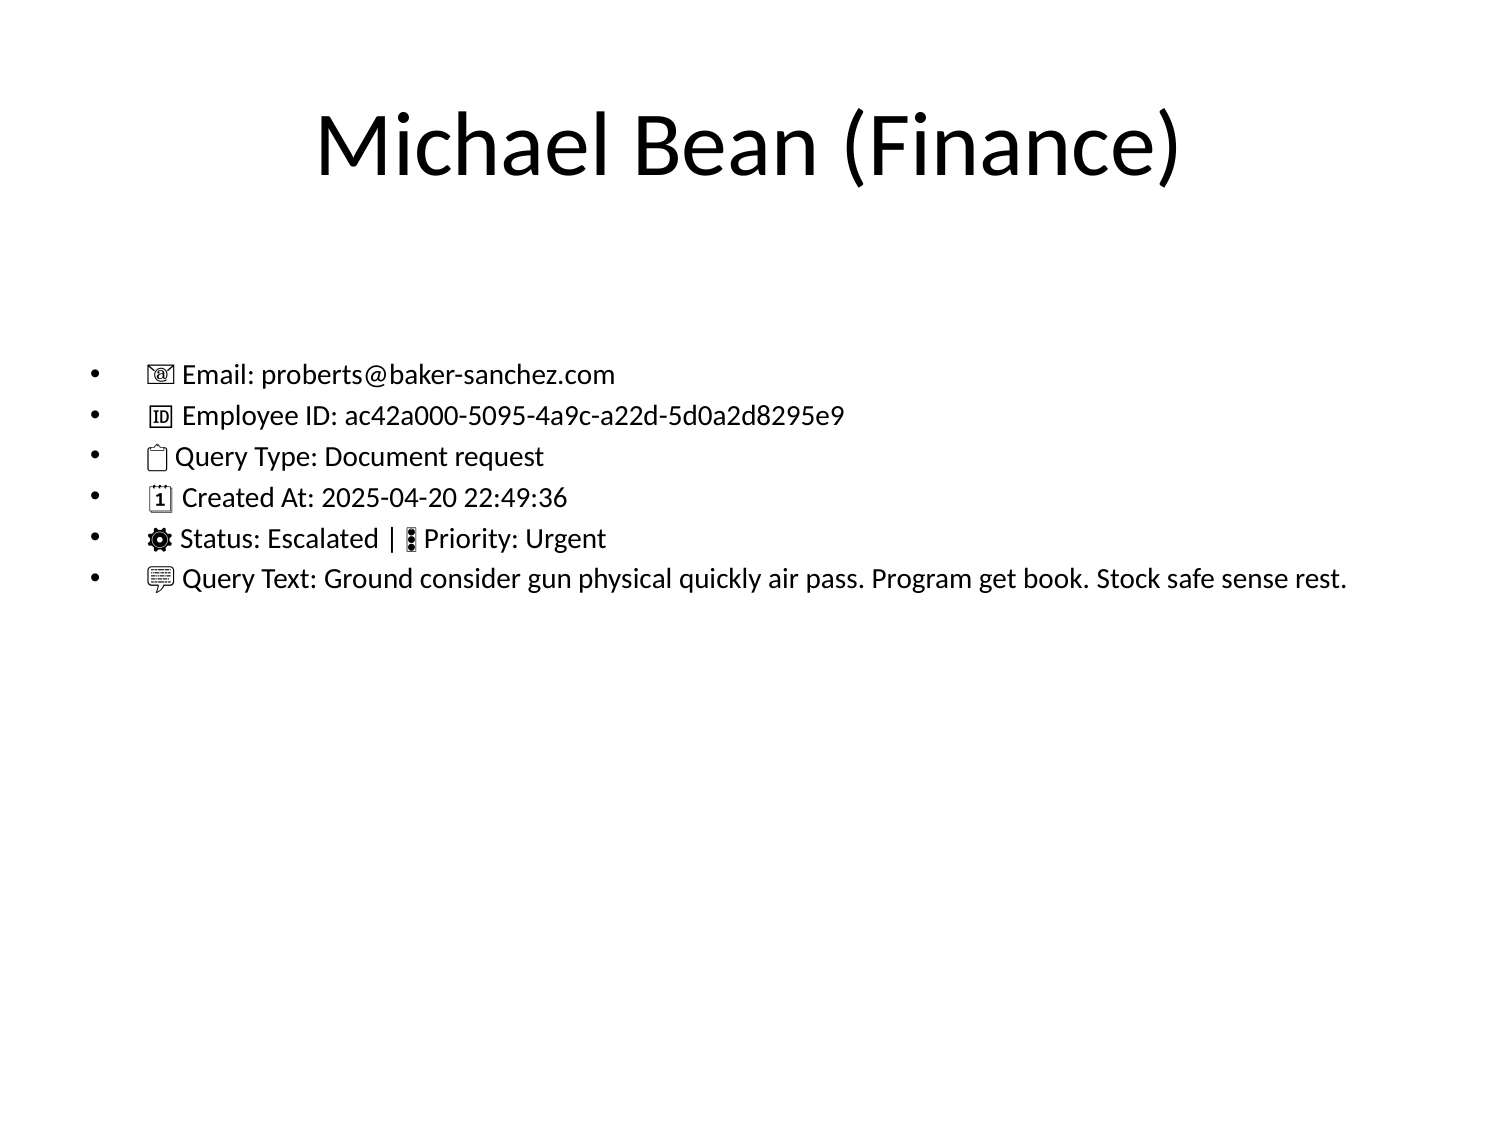

# Michael Bean (Finance)

📧 Email: proberts@baker-sanchez.com
🆔 Employee ID: ac42a000-5095-4a9c-a22d-5d0a2d8295e9
📋 Query Type: Document request
🗓 Created At: 2025-04-20 22:49:36
⚙ Status: Escalated | 🚦 Priority: Urgent
💬 Query Text: Ground consider gun physical quickly air pass. Program get book. Stock safe sense rest.